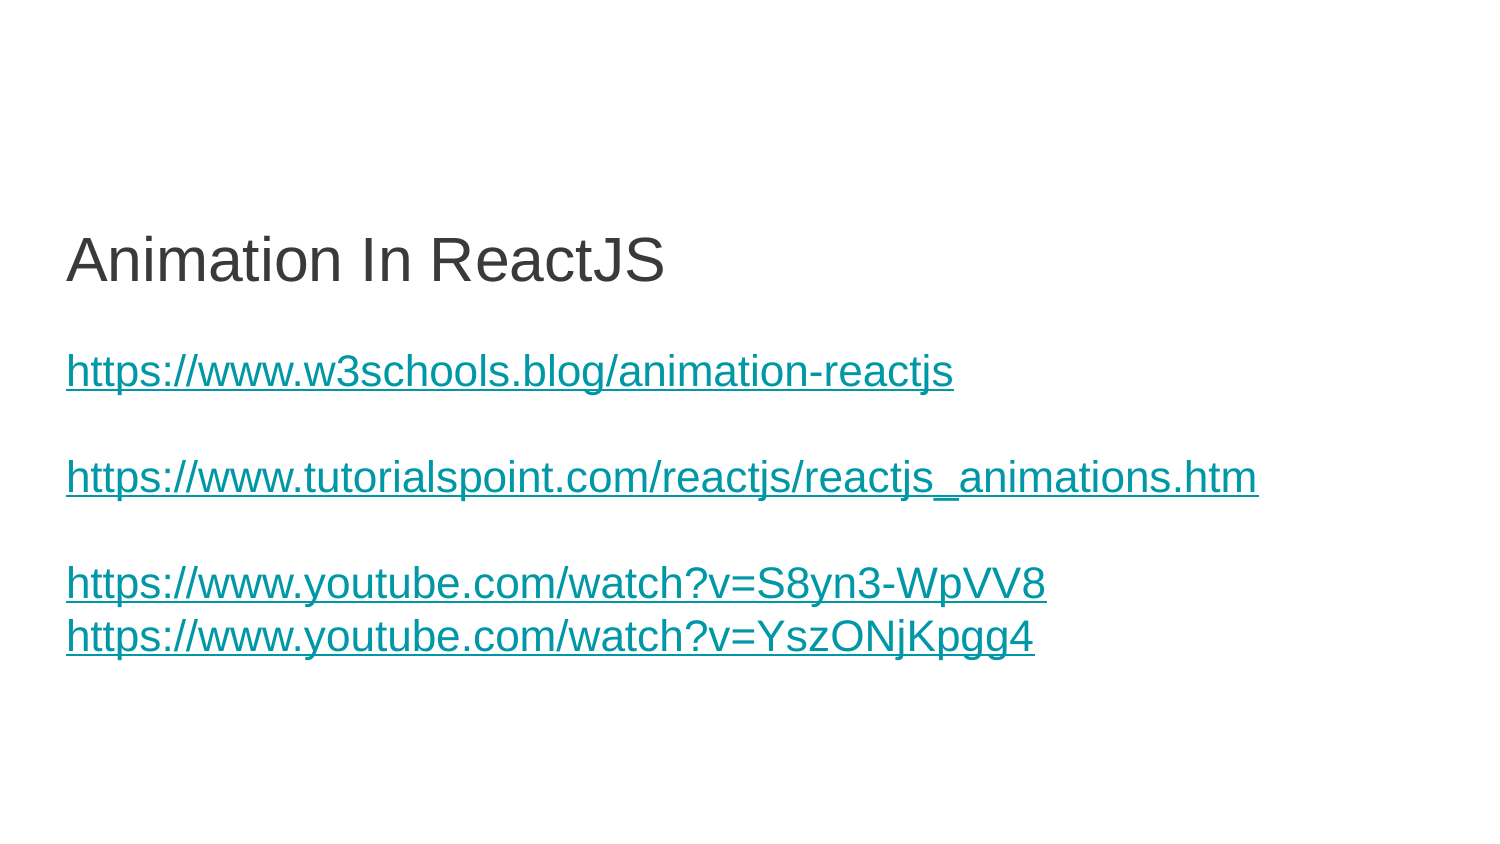

#
Animation In ReactJS
https://www.w3schools.blog/animation-reactjs

https://www.tutorialspoint.com/reactjs/reactjs_animations.htm

https://www.youtube.com/watch?v=S8yn3-WpVV8
https://www.youtube.com/watch?v=YszONjKpgg4